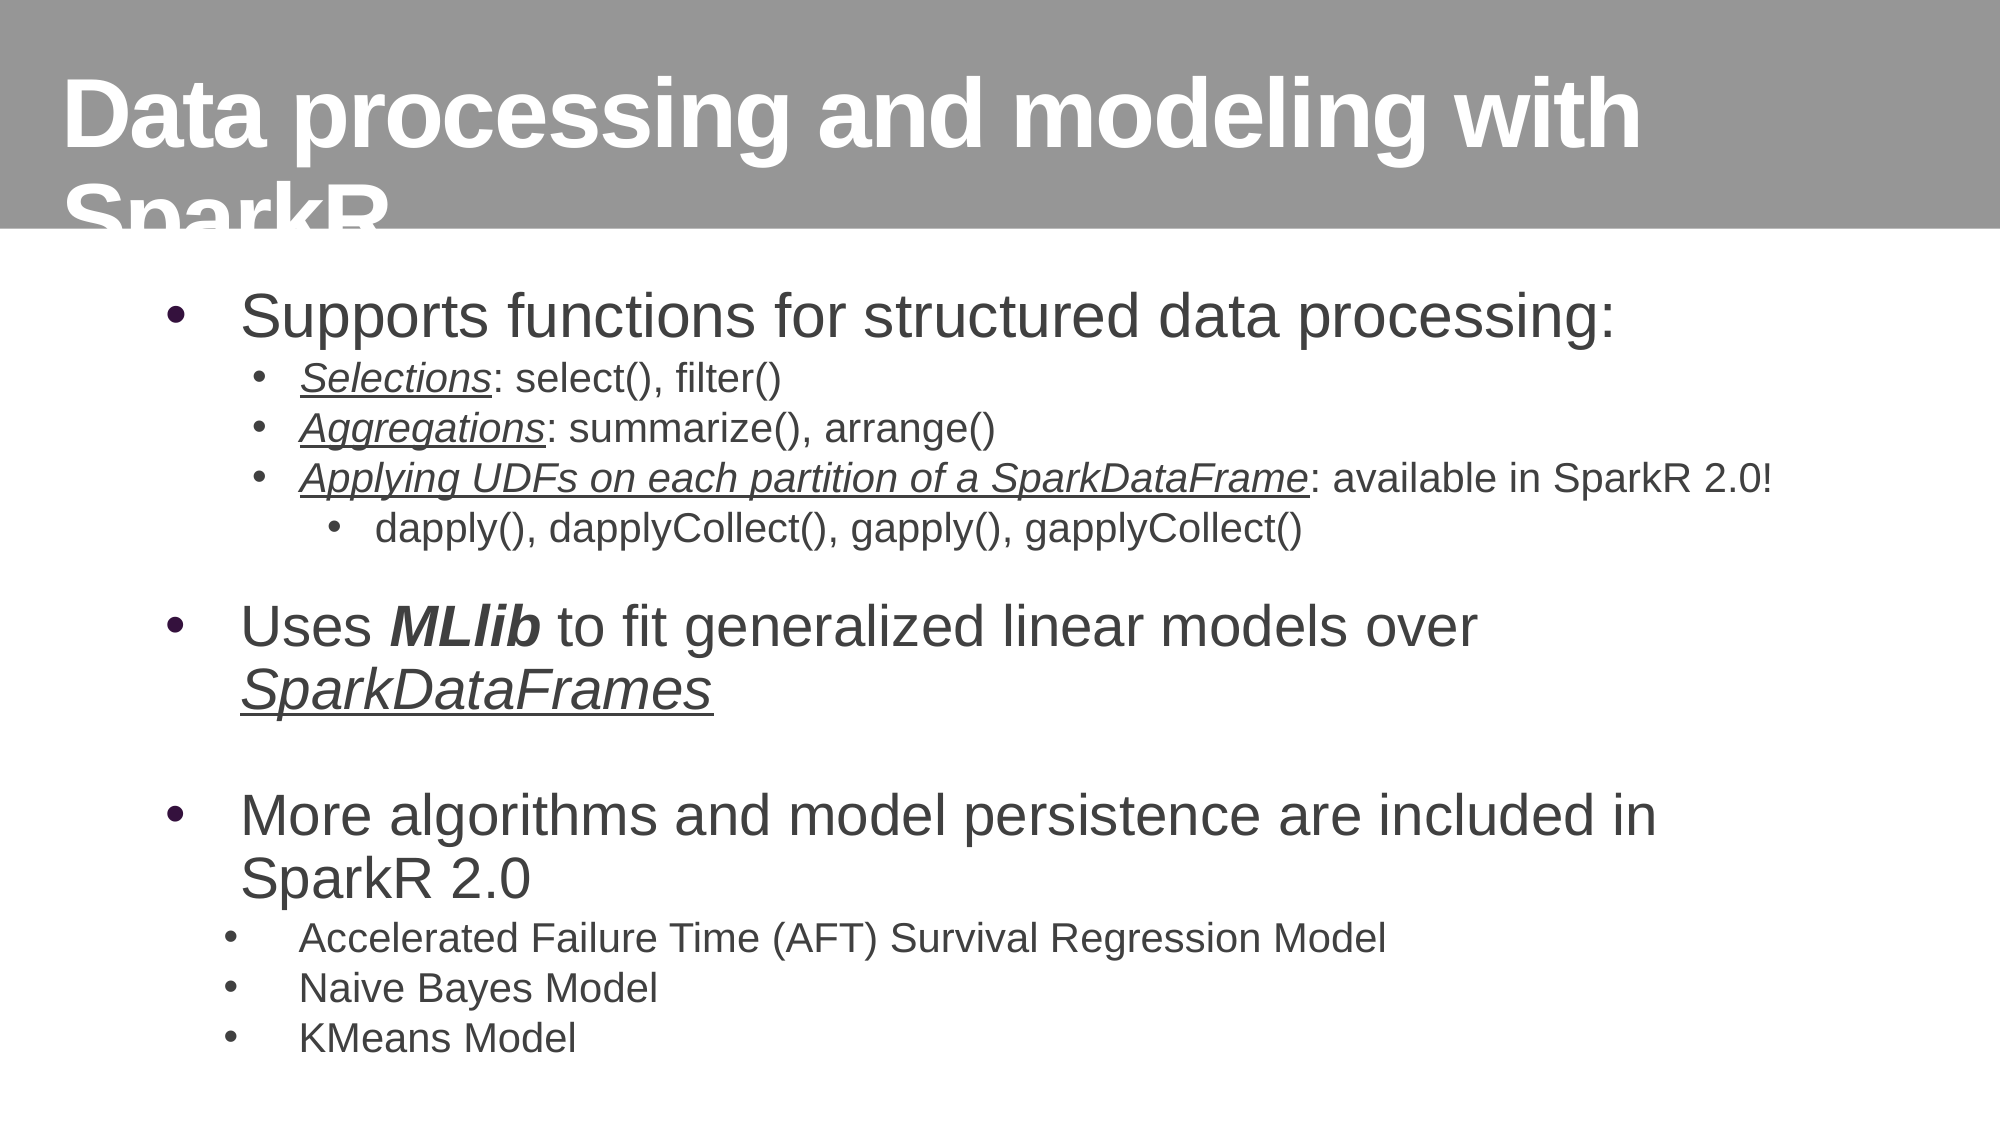

Data processing and modeling with SparkR
Supports functions for structured data processing:
Selections: select(), filter()
Aggregations: summarize(), arrange()
Applying UDFs on each partition of a SparkDataFrame: available in SparkR 2.0!
dapply(), dapplyCollect(), gapply(), gapplyCollect()

Uses MLlib to fit generalized linear models over SparkDataFrames

More algorithms and model persistence are included in SparkR 2.0
Accelerated Failure Time (AFT) Survival Regression Model
Naive Bayes Model
KMeans Model